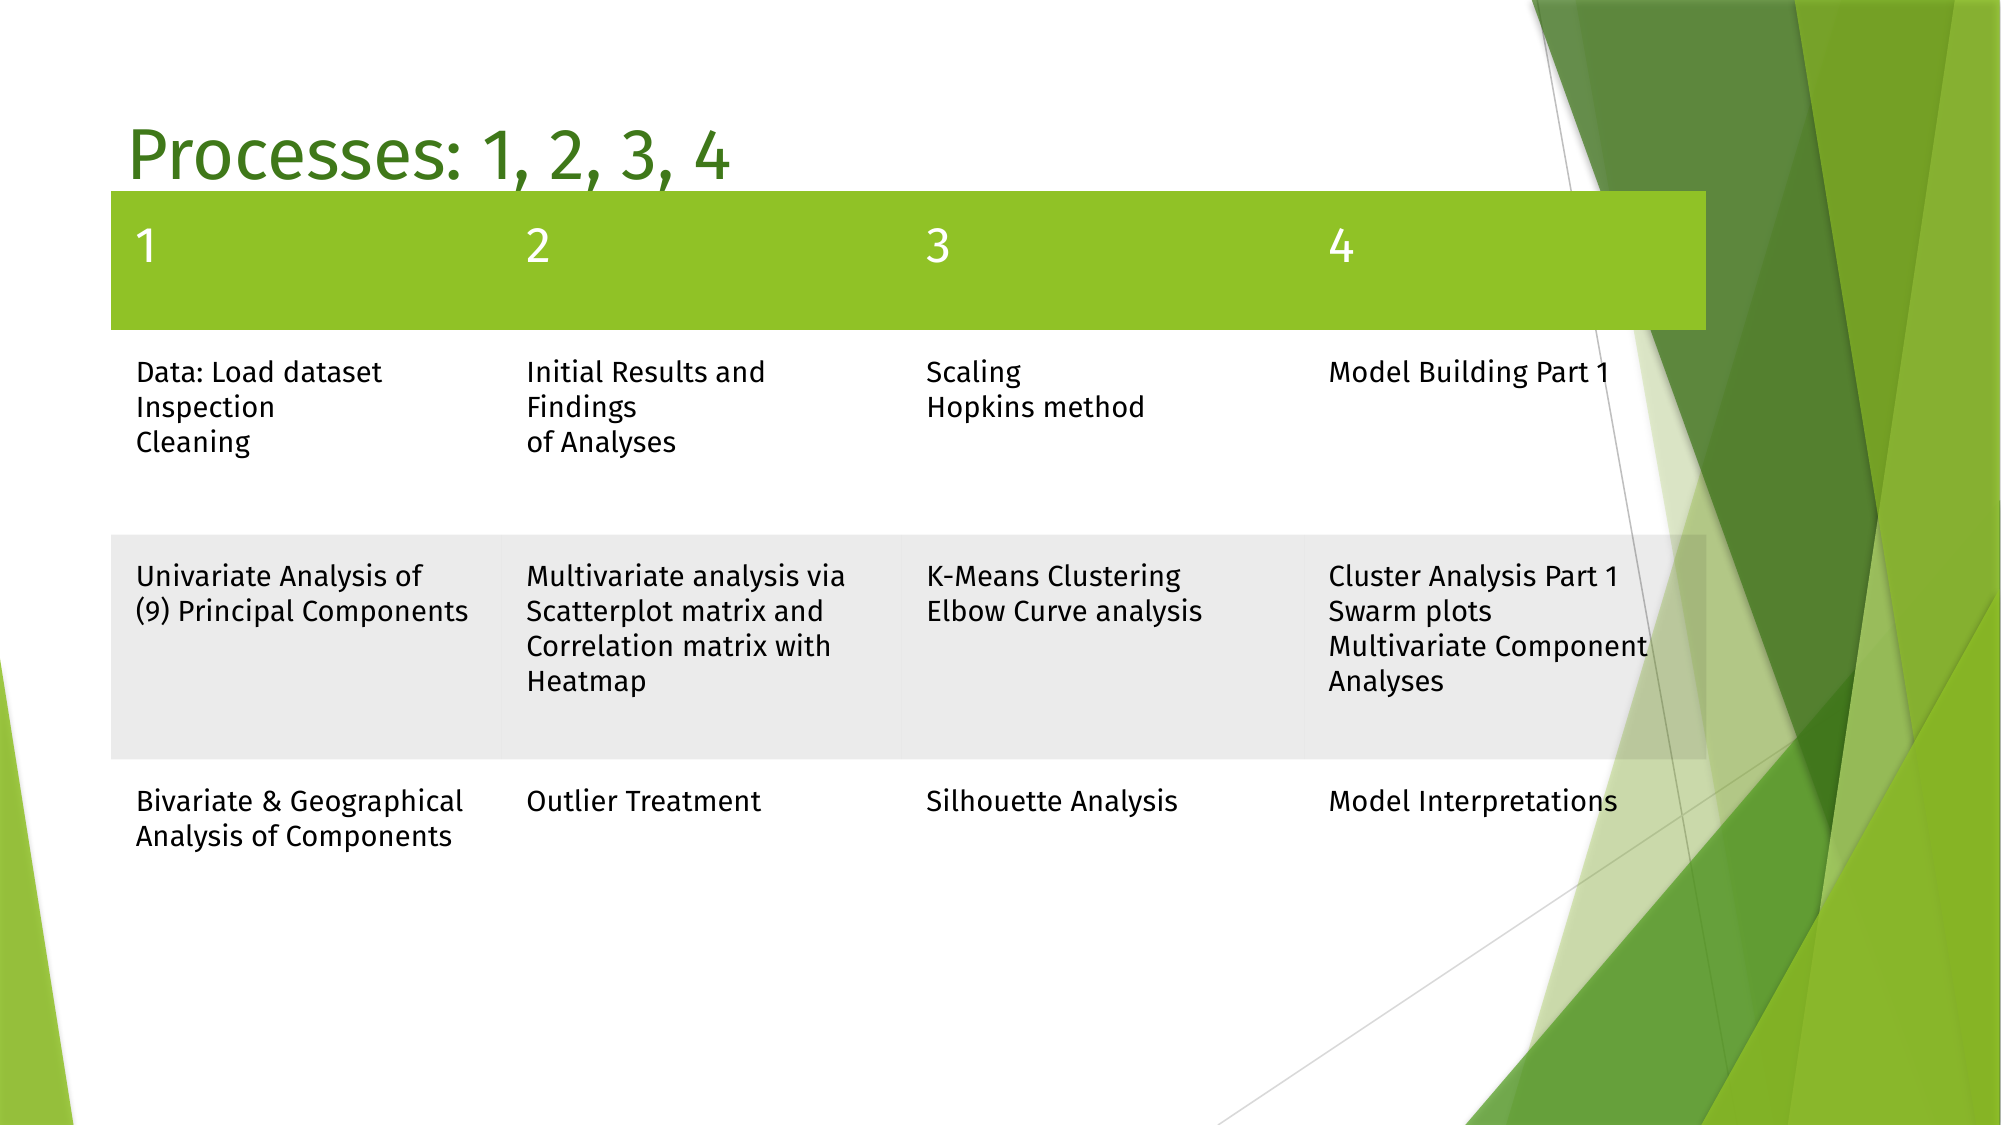

# Processes: 1, 2, 3, 4
| 1 | 2 | 3 | 4 |
| --- | --- | --- | --- |
| Data: Load dataset Inspection Cleaning | Initial Results and Findings of Analyses | Scaling Hopkins method | Model Building Part 1 |
| Univariate Analysis of (9) Principal Components | Multivariate analysis via Scatterplot matrix and Correlation matrix with Heatmap | K-Means Clustering Elbow Curve analysis | Cluster Analysis Part 1 Swarm plots Multivariate Component Analyses |
| Bivariate & Geographical Analysis of Components | Outlier Treatment | Silhouette Analysis | Model Interpretations |